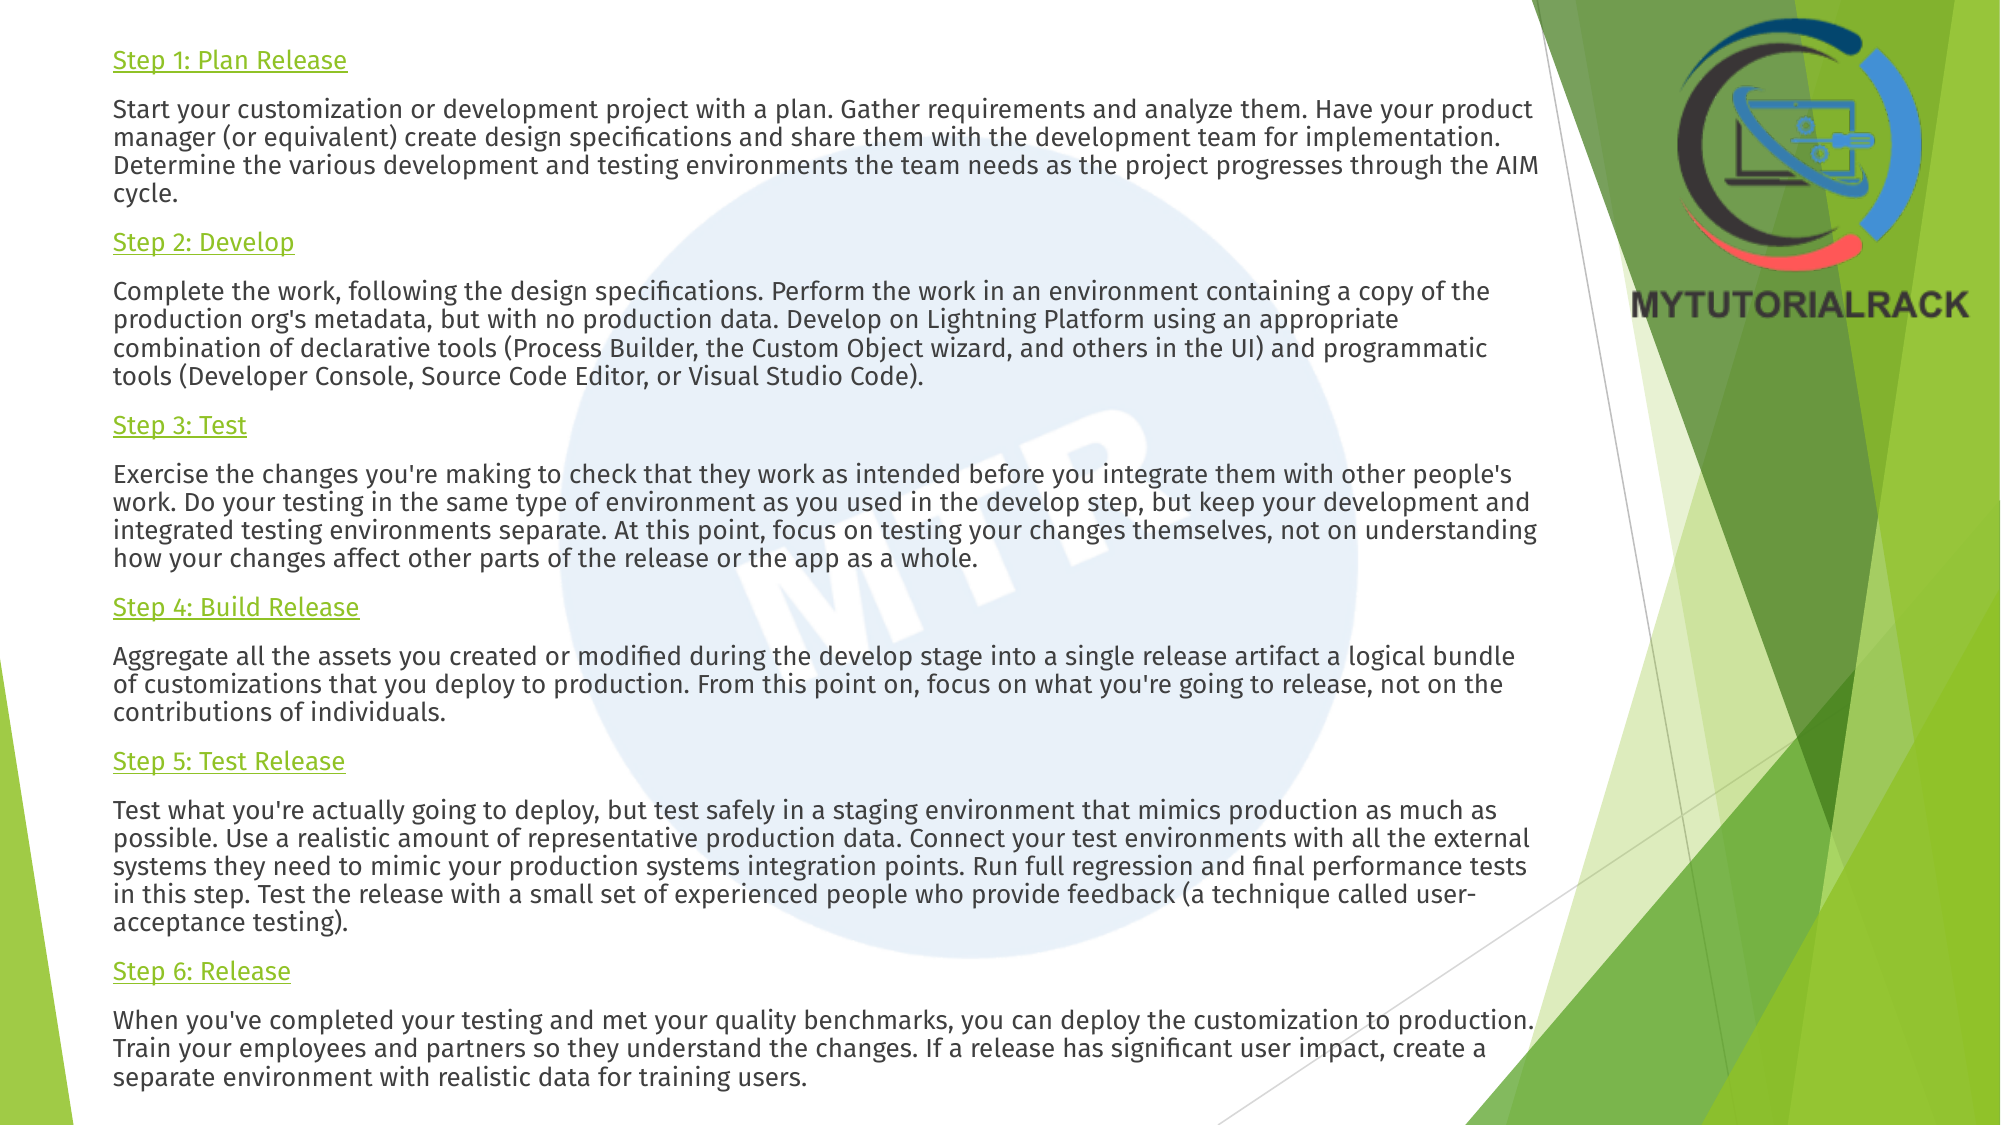

Step 1: Plan Release
Start your customization or development project with a plan. Gather requirements and analyze them. Have your product manager (or equivalent) create design specifications and share them with the development team for implementation. Determine the various development and testing environments the team needs as the project progresses through the AIM cycle.
Step 2: Develop
Complete the work, following the design specifications. Perform the work in an environment containing a copy of the production org's metadata, but with no production data. Develop on Lightning Platform using an appropriate combination of declarative tools (Process Builder, the Custom Object wizard, and others in the UI) and programmatic tools (Developer Console, Source Code Editor, or Visual Studio Code).
Step 3: Test
Exercise the changes you're making to check that they work as intended before you integrate them with other people's work. Do your testing in the same type of environment as you used in the develop step, but keep your development and integrated testing environments separate. At this point, focus on testing your changes themselves, not on understanding how your changes affect other parts of the release or the app as a whole.
Step 4: Build Release
Aggregate all the assets you created or modified during the develop stage into a single release artifact a logical bundle of customizations that you deploy to production. From this point on, focus on what you're going to release, not on the contributions of individuals.
Step 5: Test Release
Test what you're actually going to deploy, but test safely in a staging environment that mimics production as much as possible. Use a realistic amount of representative production data. Connect your test environments with all the external systems they need to mimic your production systems integration points. Run full regression and final performance tests in this step. Test the release with a small set of experienced people who provide feedback (a technique called user-acceptance testing).
Step 6: Release
When you've completed your testing and met your quality benchmarks, you can deploy the customization to production. Train your employees and partners so they understand the changes. If a release has significant user impact, create a separate environment with realistic data for training users.